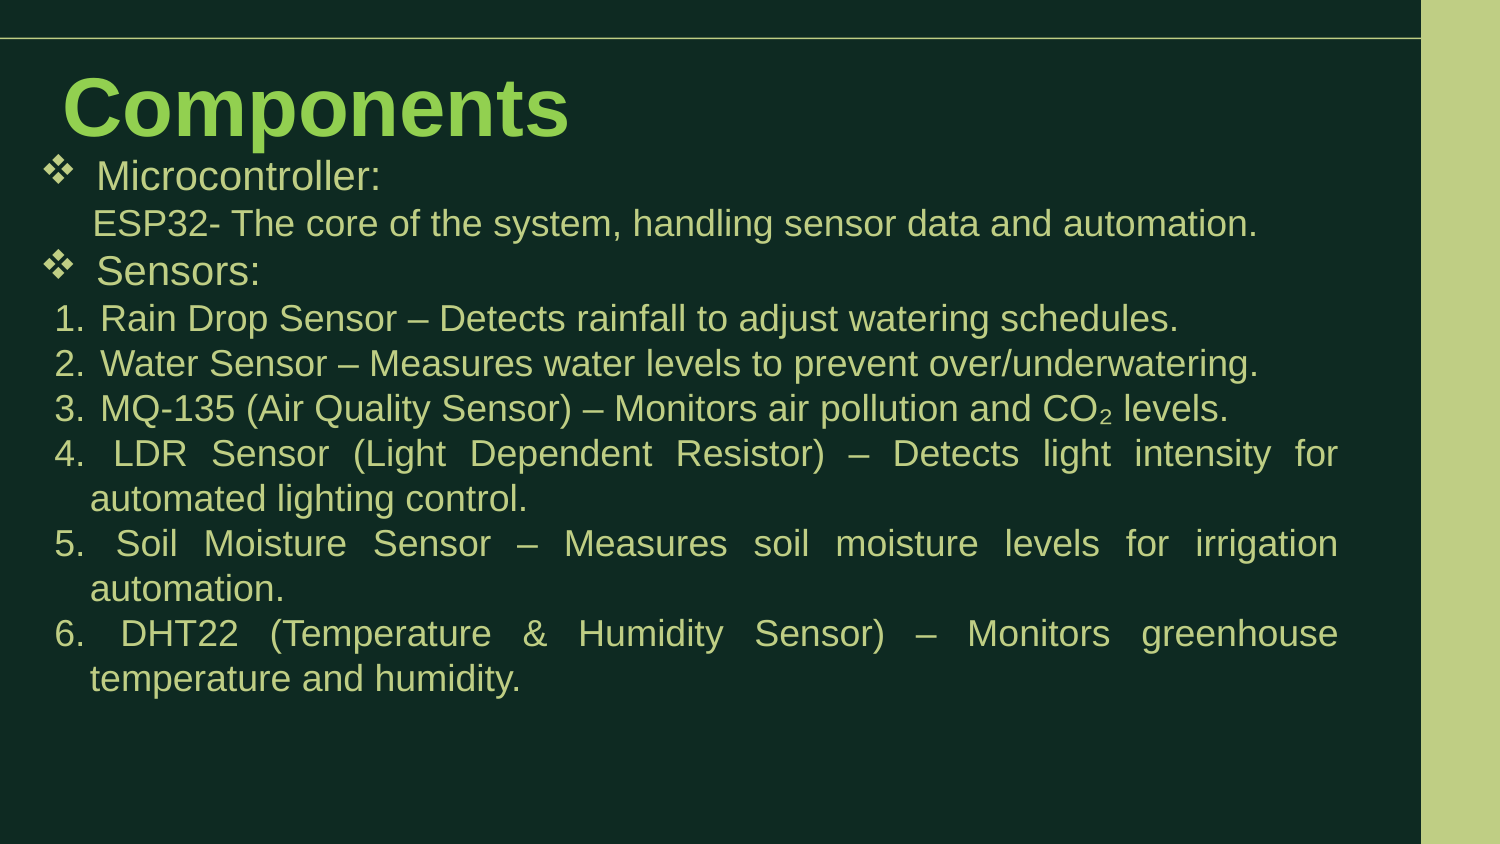

Components
Microcontroller:
     ESP32- The core of the system, handling sensor data and automation.
Sensors:
 Rain Drop Sensor – Detects rainfall to adjust watering schedules.
 Water Sensor – Measures water levels to prevent over/underwatering.
 MQ-135 (Air Quality Sensor) – Monitors air pollution and CO₂ levels.
 LDR Sensor (Light Dependent Resistor) – Detects light intensity for automated lighting control.
 Soil Moisture Sensor – Measures soil moisture levels for irrigation automation.
 DHT22 (Temperature & Humidity Sensor) – Monitors greenhouse temperature and humidity.